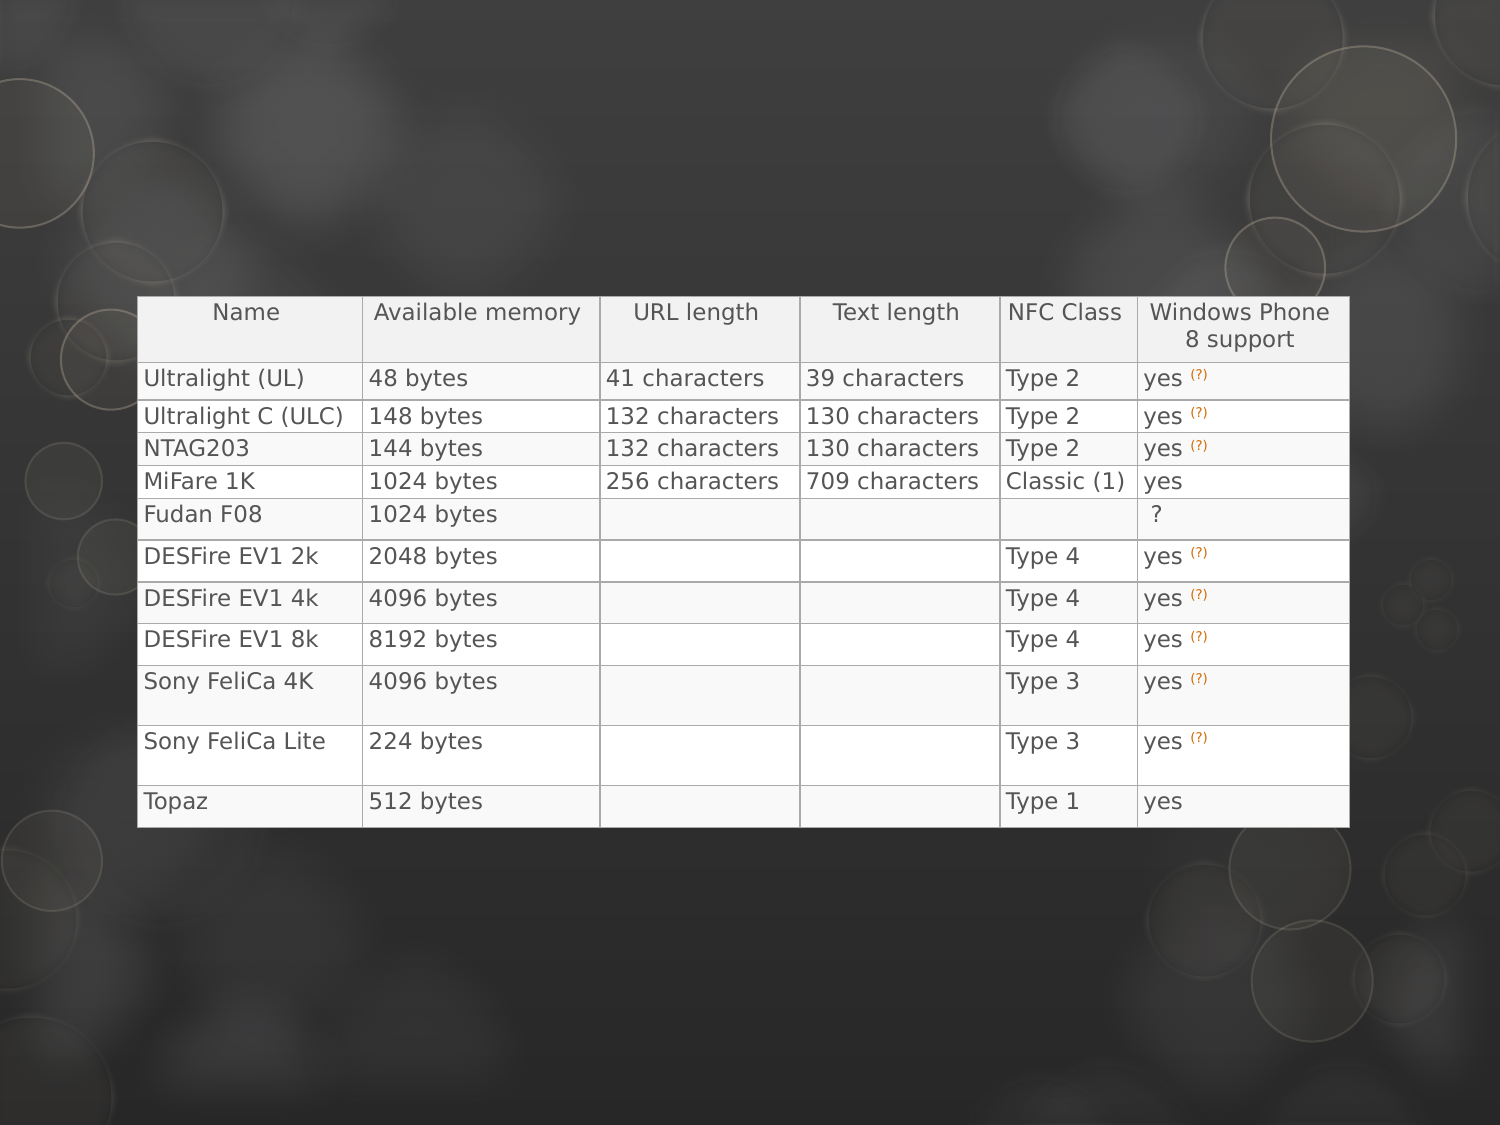

#
| Name | Available memory | URL length | Text length | NFC Class | Windows Phone 8 support |
| --- | --- | --- | --- | --- | --- |
| Ultralight (UL) | 48 bytes | 41 characters | 39 characters | Type 2 | yes (?) |
| Ultralight C (ULC) | 148 bytes | 132 characters | 130 characters | Type 2 | yes (?) |
| NTAG203 | 144 bytes | 132 characters | 130 characters | Type 2 | yes (?) |
| MiFare 1K | 1024 bytes | 256 characters | 709 characters | Classic (1) | yes |
| Fudan F08 | 1024 bytes |  |  |  | ? |
| DESFire EV1 2k | 2048 bytes |  |  | Type 4 | yes (?) |
| DESFire EV1 4k | 4096 bytes |  |  | Type 4 | yes (?) |
| DESFire EV1 8k | 8192 bytes |  |  | Type 4 | yes (?) |
| Sony FeliCa 4K | 4096 bytes |  |  | Type 3 | yes (?) |
| Sony FeliCa Lite | 224 bytes |  |  | Type 3 | yes (?) |
| Topaz | 512 bytes |  |  | Type 1 | yes |